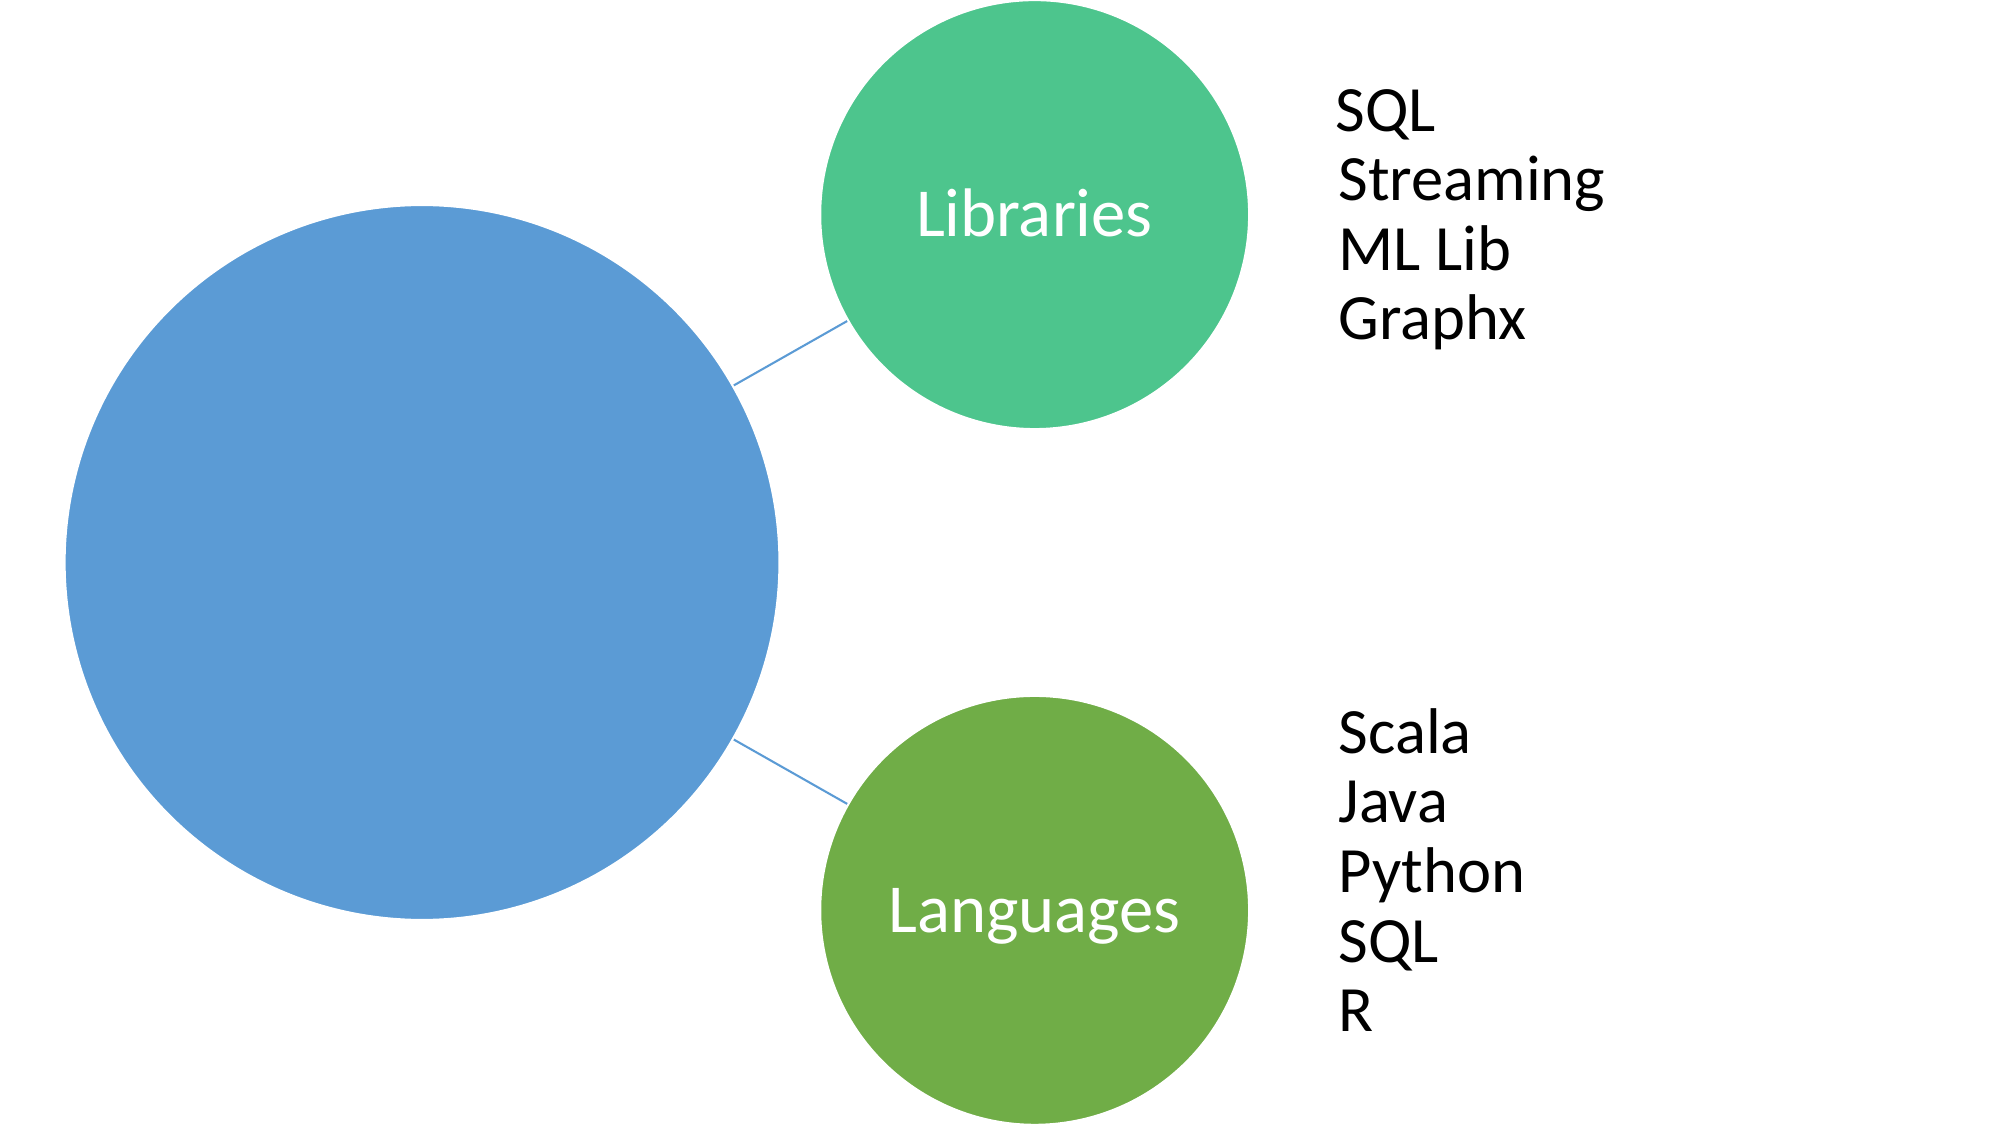

Libraries
   SQL
Streaming
ML Lib
Graphx
Languages
	Scala
Java
Python
SQL
R